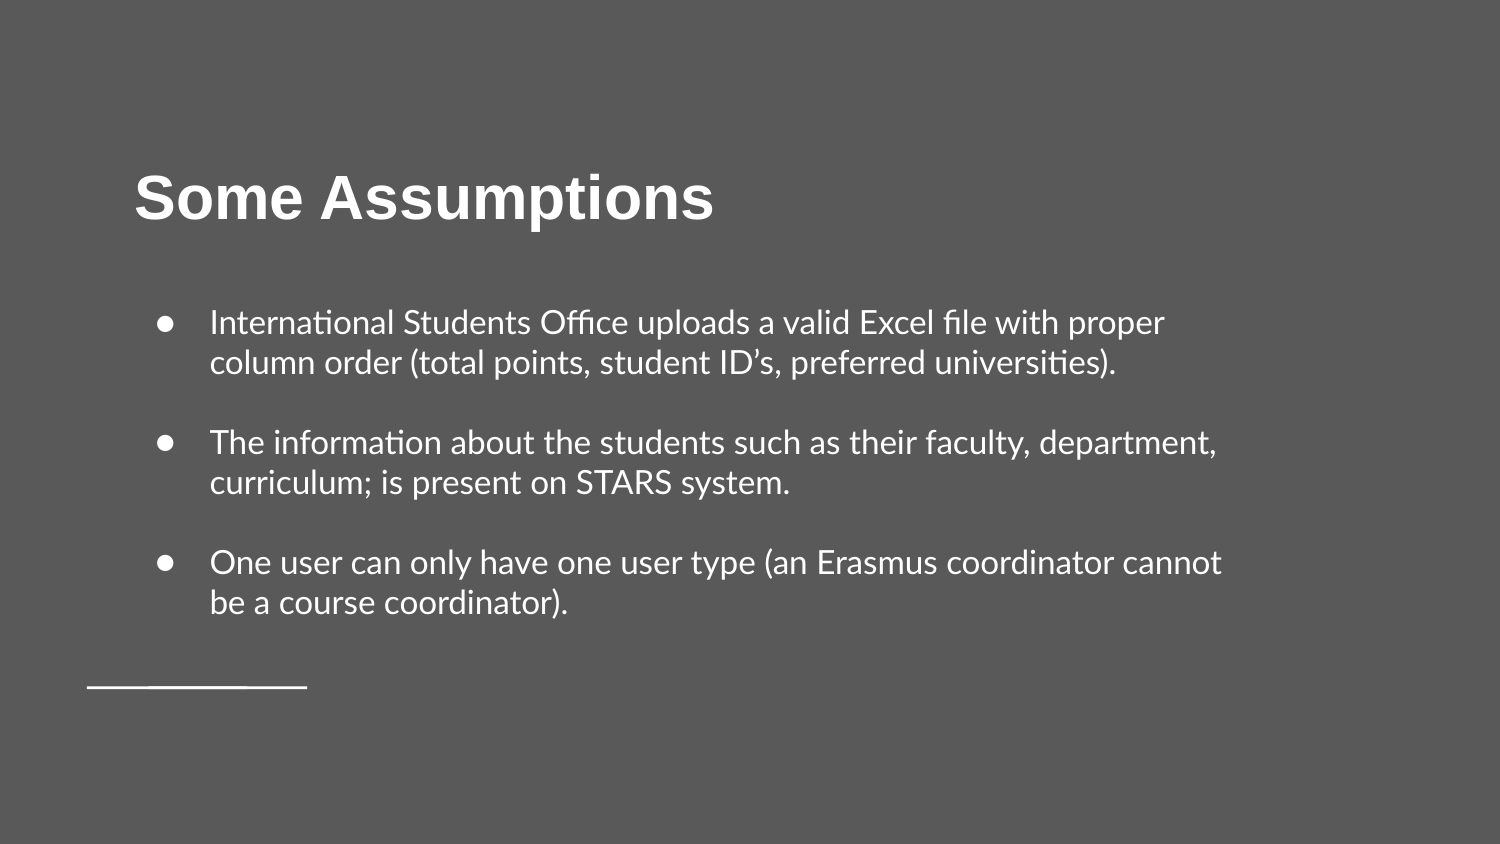

# Some Assumptions
International Students Office uploads a valid Excel file with proper column order (total points, student ID’s, preferred universities).

The information about the students such as their faculty, department,  curriculum; is present on STARS system.

One user can only have one user type (an Erasmus coordinator cannot be a course coordinator).